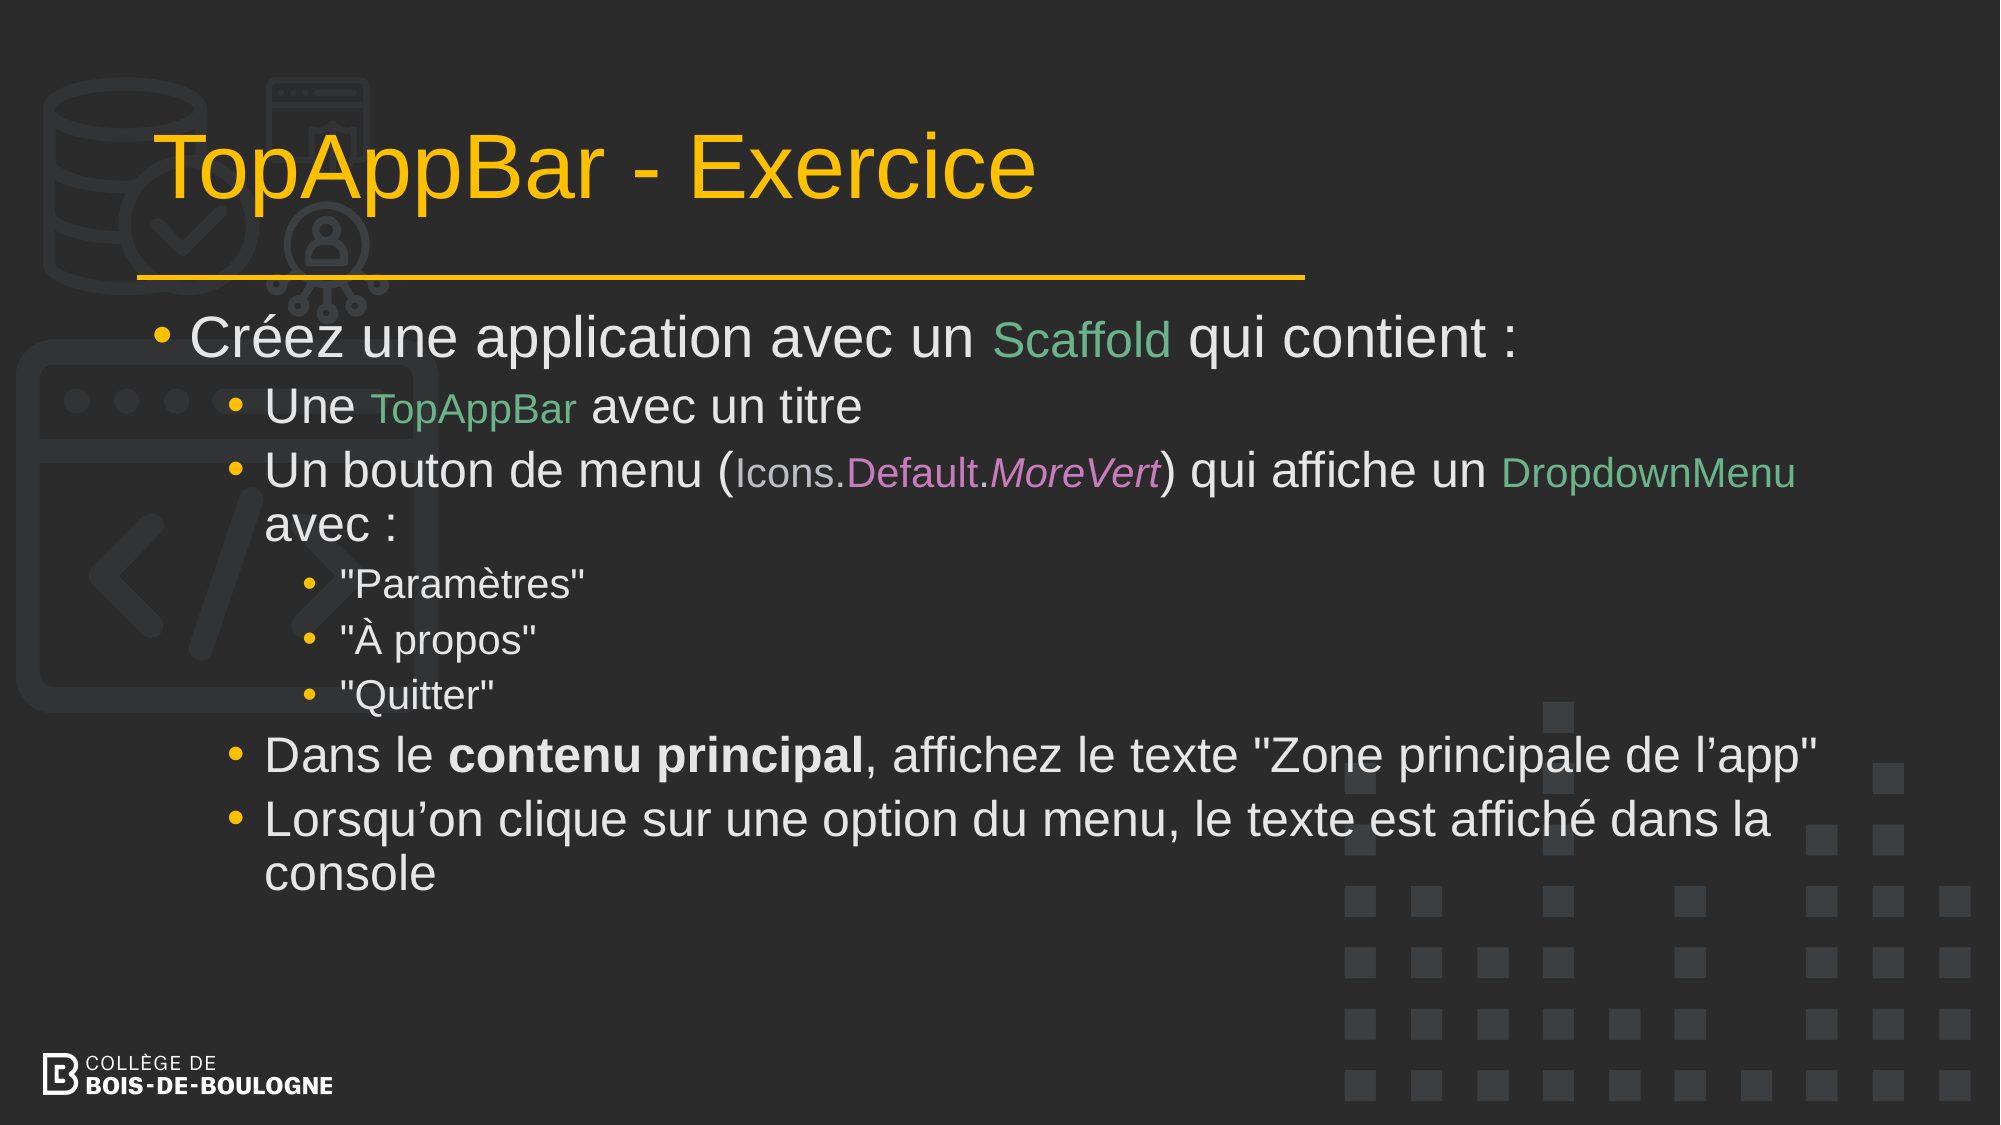

# TopAppBar - Exercice
Créez une application avec un Scaffold qui contient :
Une TopAppBar avec un titre
Un bouton de menu (Icons.Default.MoreVert) qui affiche un DropdownMenu avec :
"Paramètres"
"À propos"
"Quitter"
Dans le contenu principal, affichez le texte "Zone principale de l’app"
Lorsqu’on clique sur une option du menu, le texte est affiché dans la console